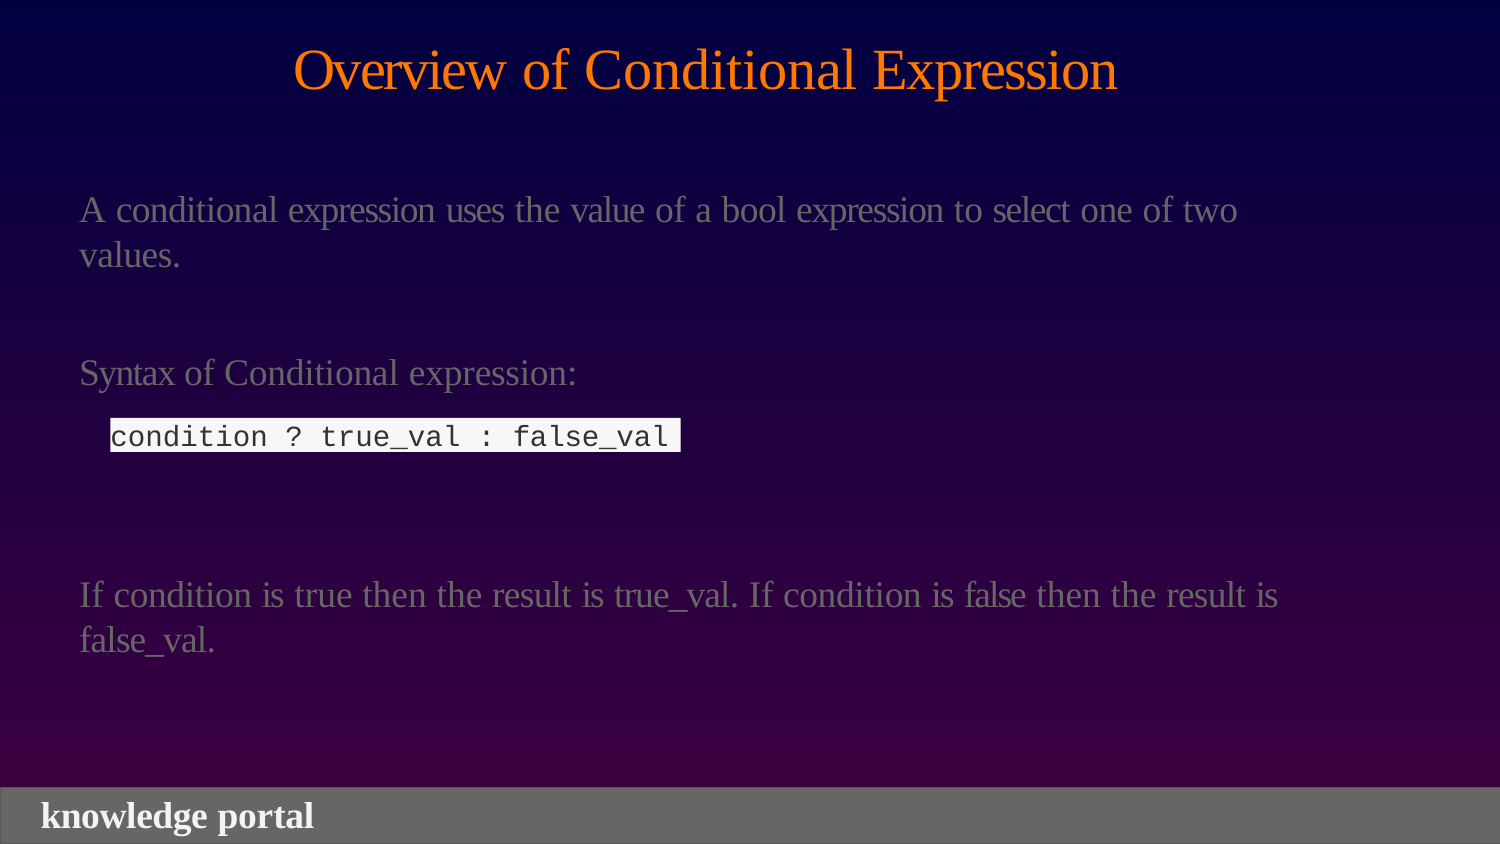

# Overview of Conditional Expression
A conditional expression uses the value of a bool expression to select one of two values.

Syntax of Conditional expression:
condition ? true_val : false_val
If condition is true then the result is true_val. If condition is false then the result is false_val.

knowledge portal